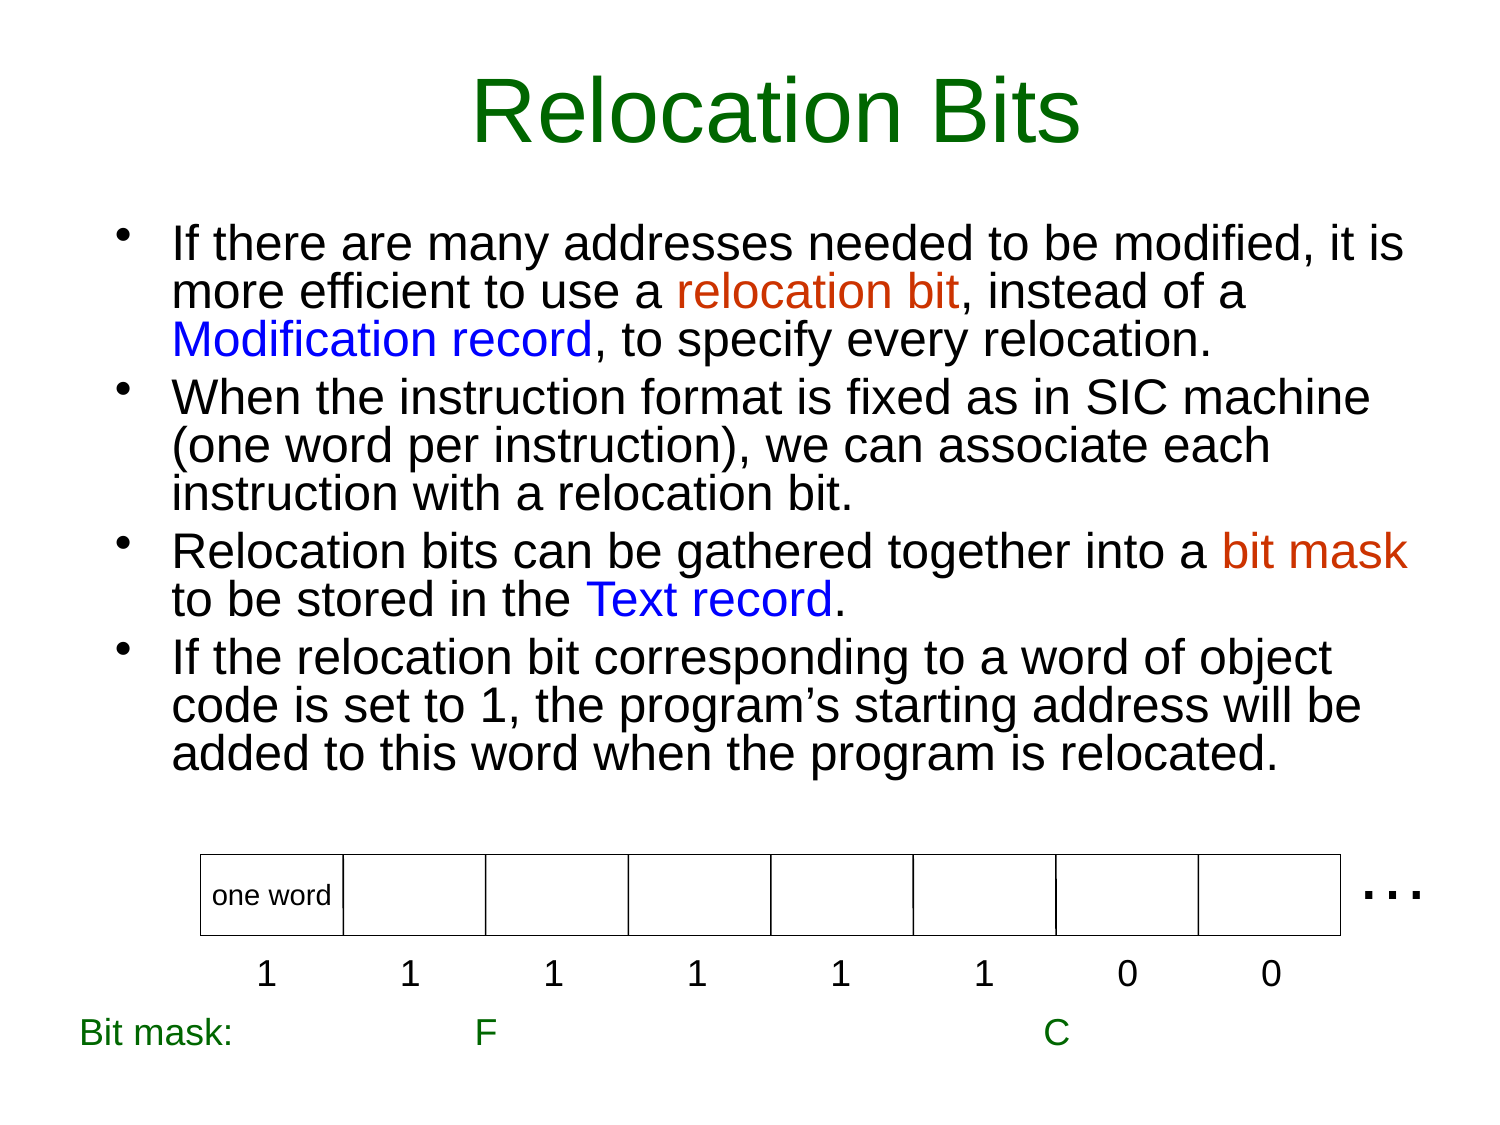

# Relocation Bits
If there are many addresses needed to be modified, it is more efficient to use a relocation bit, instead of a Modification record, to specify every relocation.
When the instruction format is fixed as in SIC machine (one word per instruction), we can associate each instruction with a relocation bit.
Relocation bits can be gathered together into a bit mask to be stored in the Text record.
If the relocation bit corresponding to a word of object code is set to 1, the program’s starting address will be added to this word when the program is relocated.
…

one word
1
1
1
1
1
1
0
0
Bit mask:
F
C